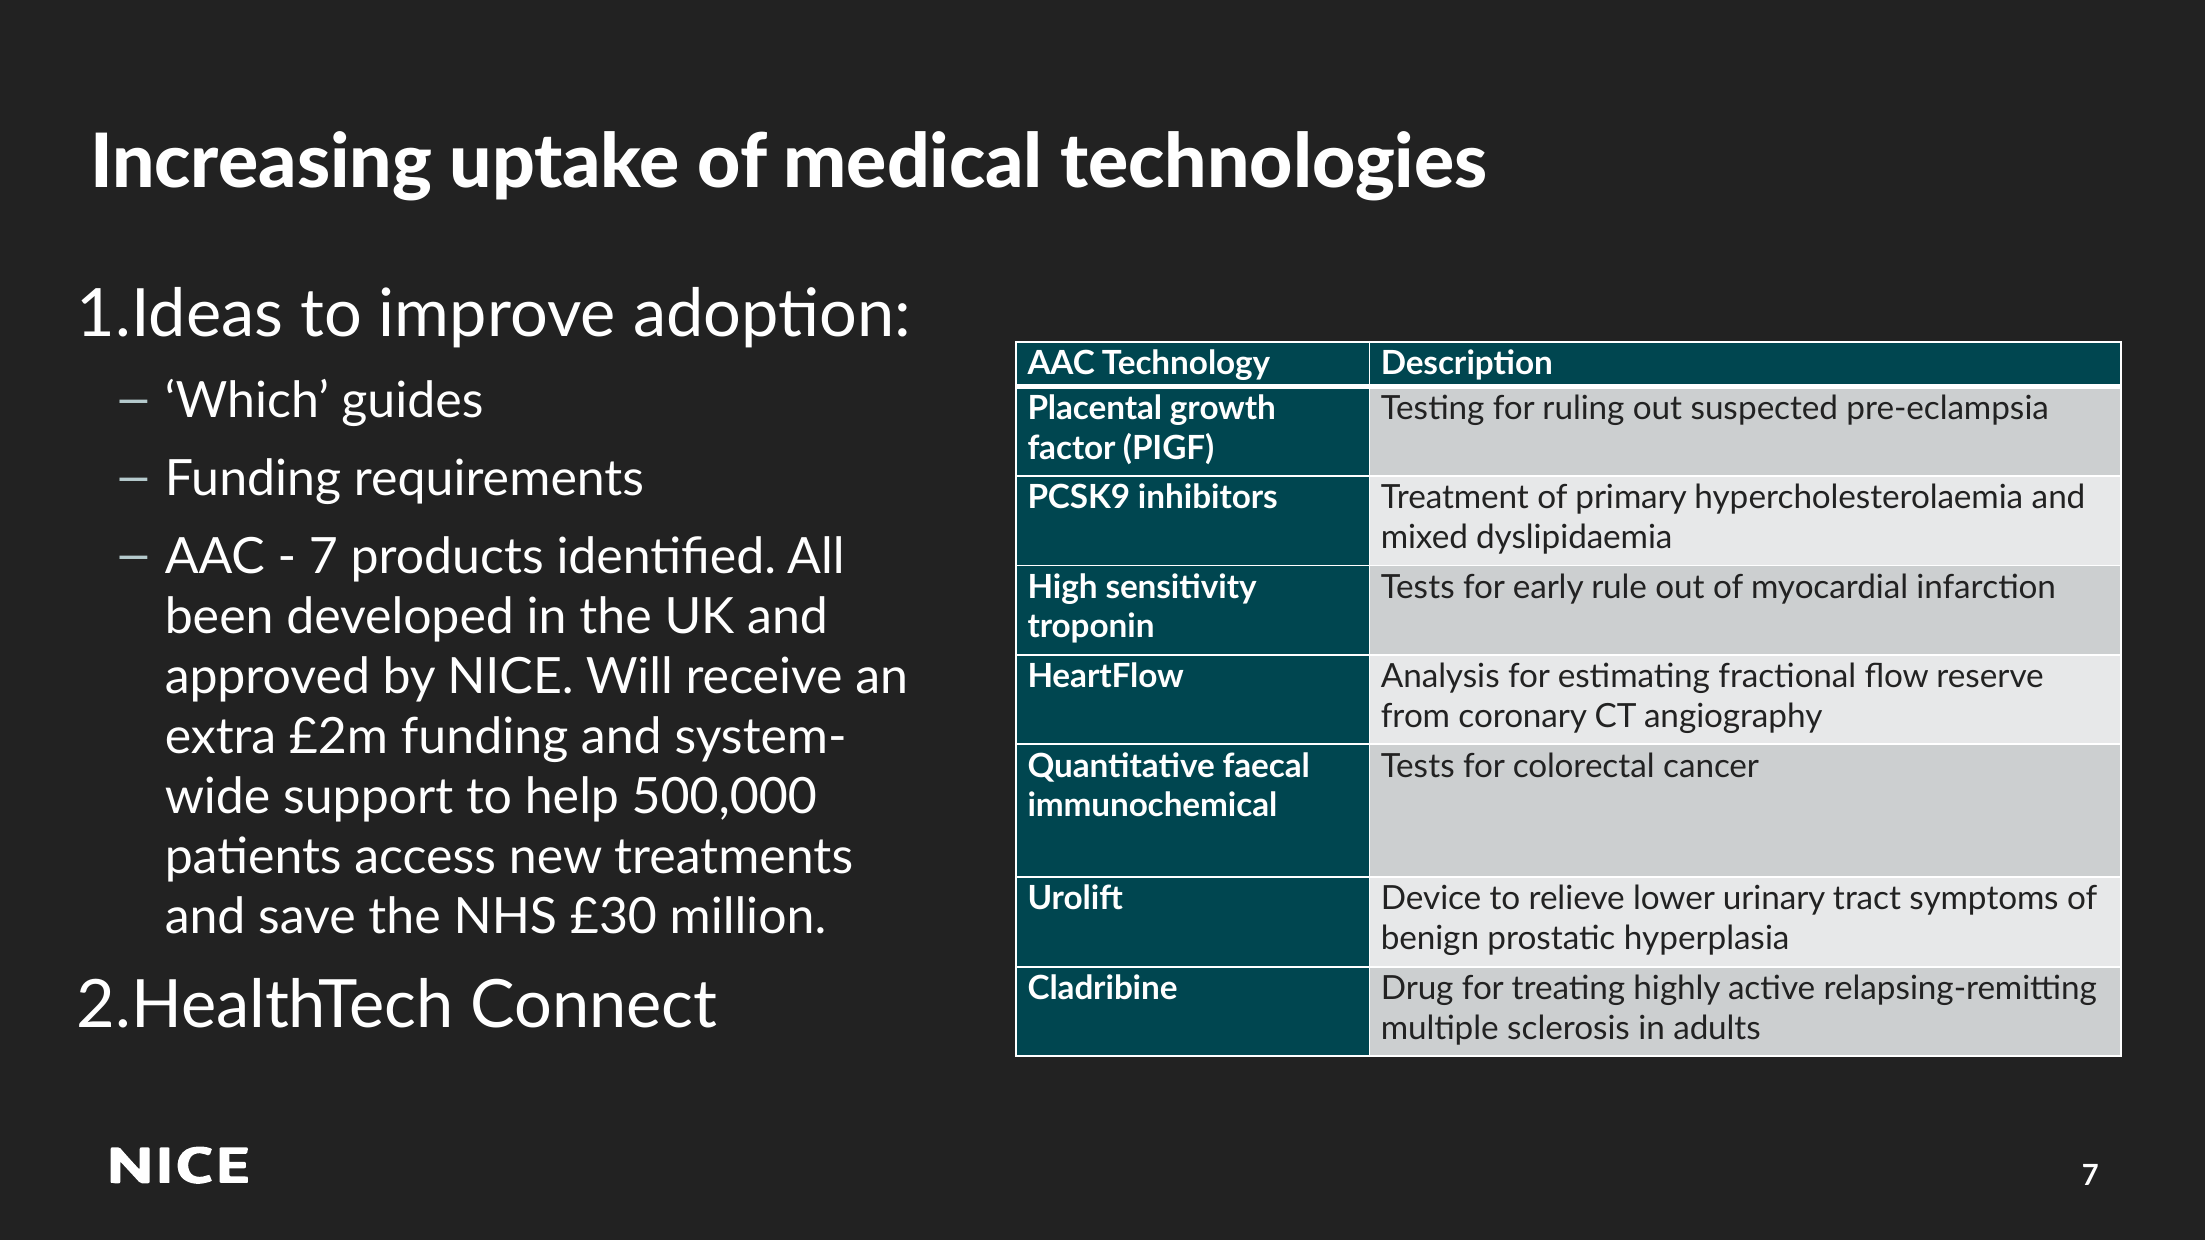

# Increasing uptake of medical technologies
Ideas to improve adoption:
‘Which’ guides
Funding requirements
AAC - 7 products identified. All been developed in the UK and approved by NICE. Will receive an extra £2m funding and system-wide support to help 500,000 patients access new treatments and save the NHS £30 million.
HealthTech Connect

| AAC Technology | Description |
| --- | --- |
| Placental growth factor (PIGF) | Testing for ruling out suspected pre-eclampsia |
| PCSK9 inhibitors | Treatment of primary hypercholesterolaemia and mixed dyslipidaemia |
| High sensitivity troponin | Tests for early rule out of myocardial infarction |
| HeartFlow | Analysis for estimating fractional flow reserve from coronary CT angiography |
| Quantitative faecal immunochemical | Tests for colorectal cancer |
| Urolift | Device to relieve lower urinary tract symptoms of benign prostatic hyperplasia |
| Cladribine | Drug for treating highly active relapsing-remitting multiple sclerosis in adults |
7